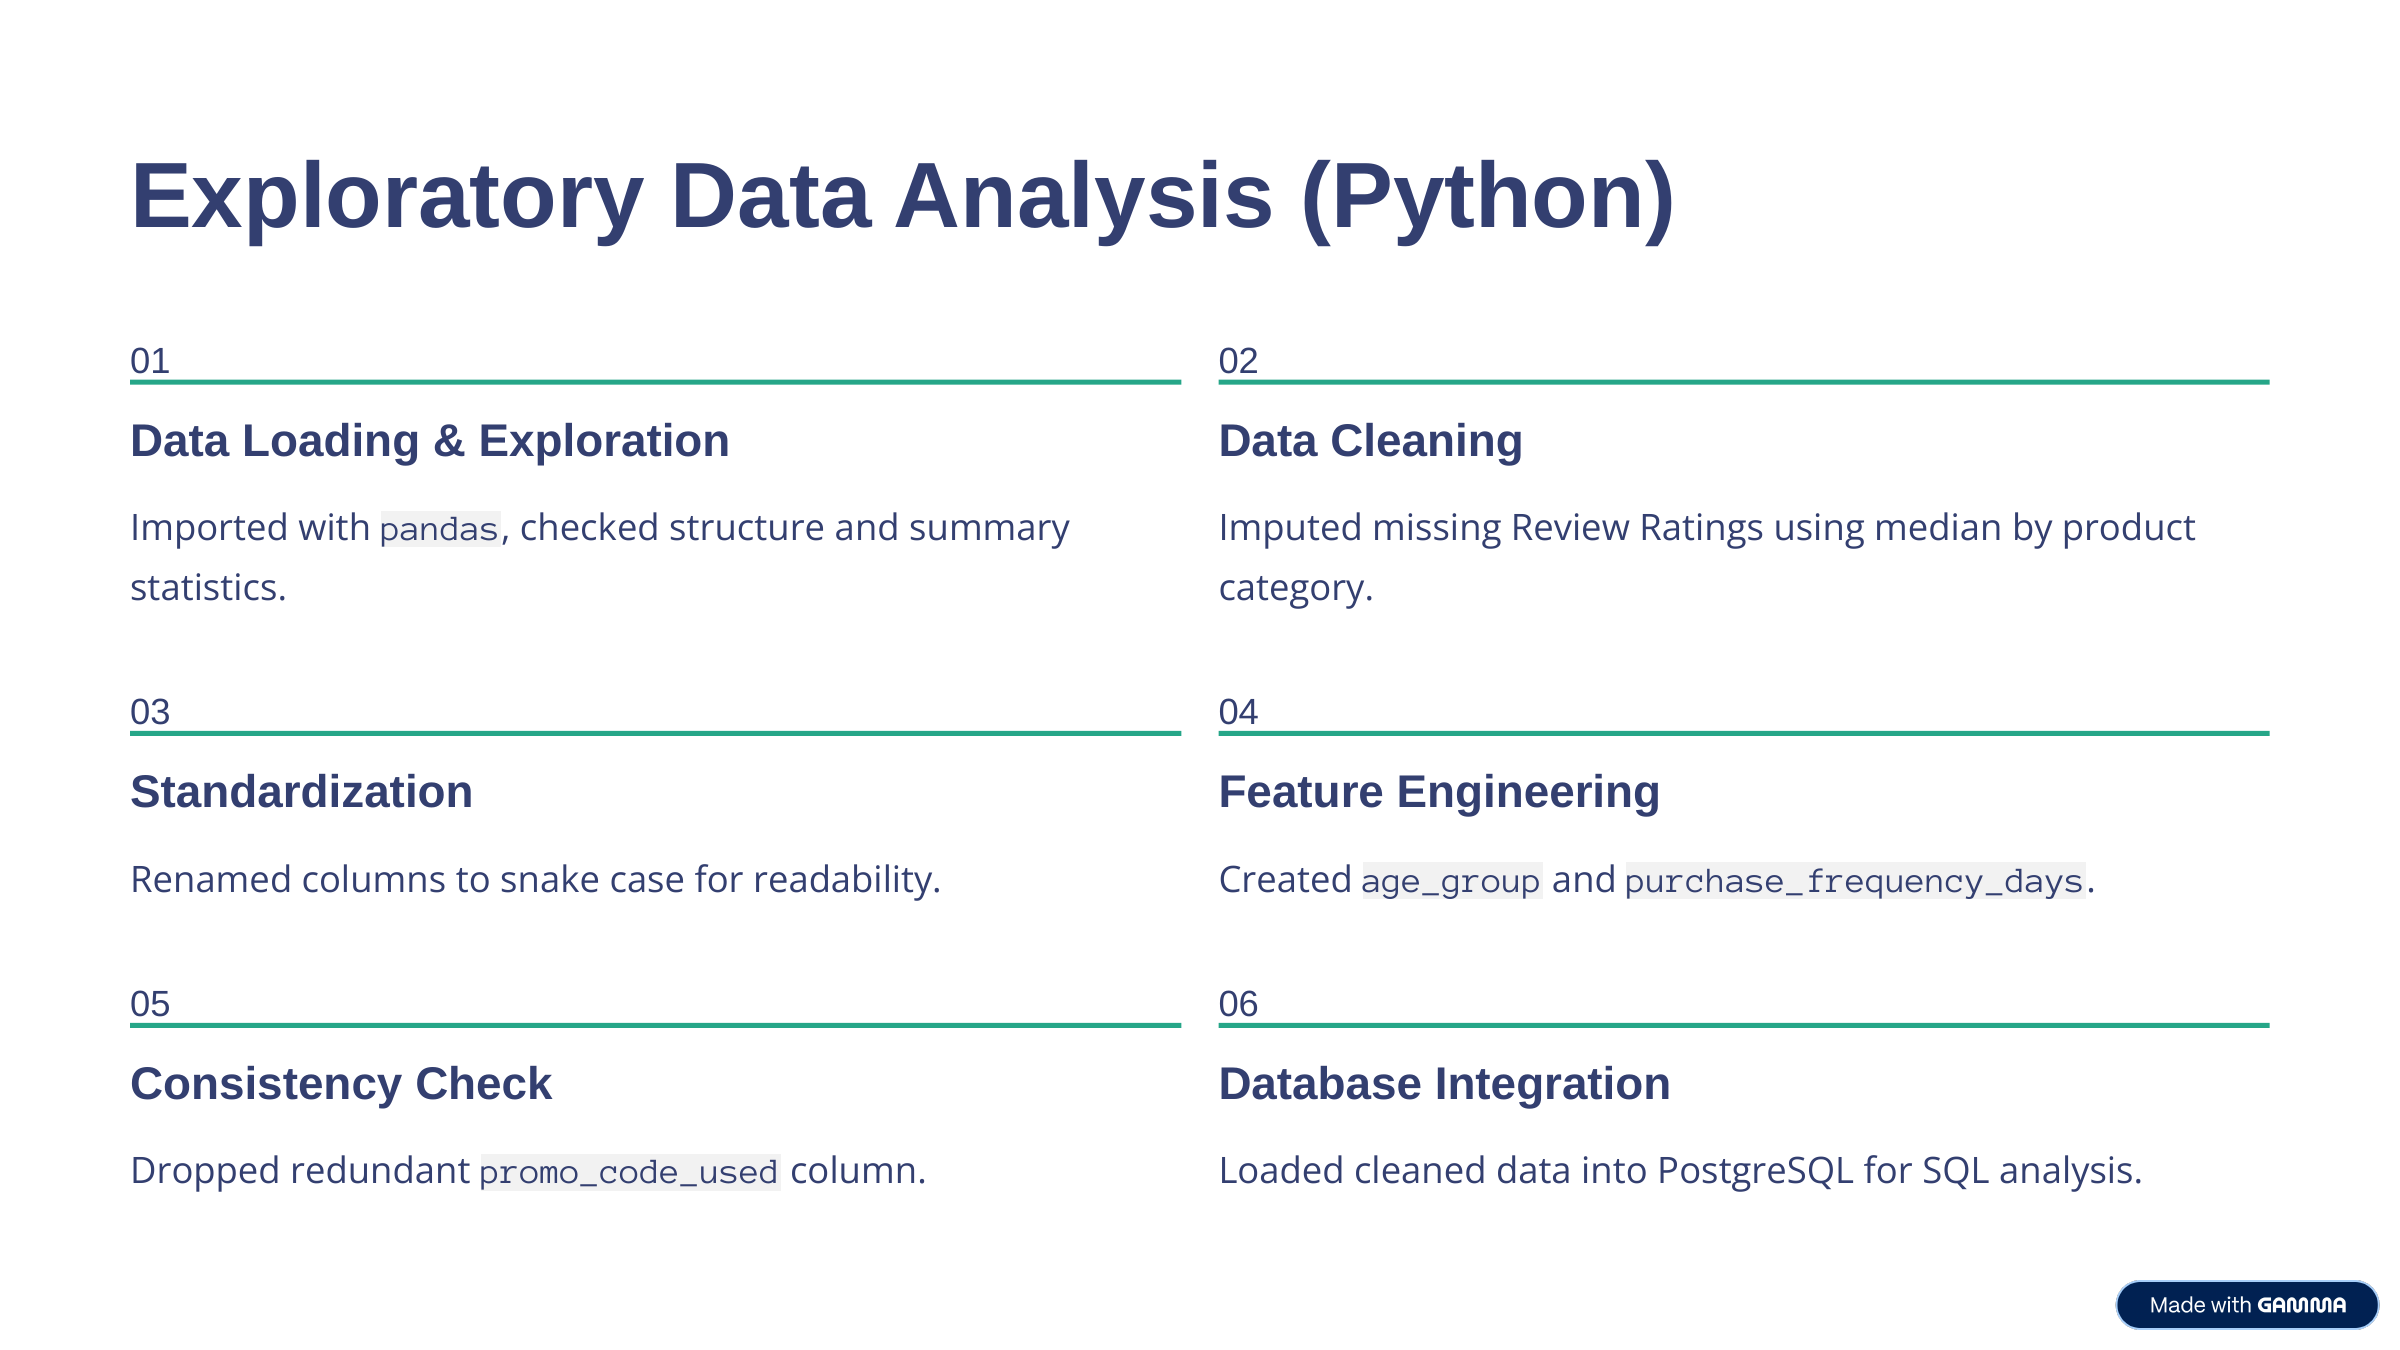

Exploratory Data Analysis (Python)
01
02

Data Loading & Exploration
Data Cleaning
Imported with pandas, checked structure and summary statistics.
Imputed missing Review Ratings using median by product category.
03
04

Standardization
Feature Engineering
Renamed columns to snake case for readability.
Created age_group and purchase_frequency_days.
05
06

Consistency Check
Database Integration
Dropped redundant promo_code_used column.
Loaded cleaned data into PostgreSQL for SQL analysis.